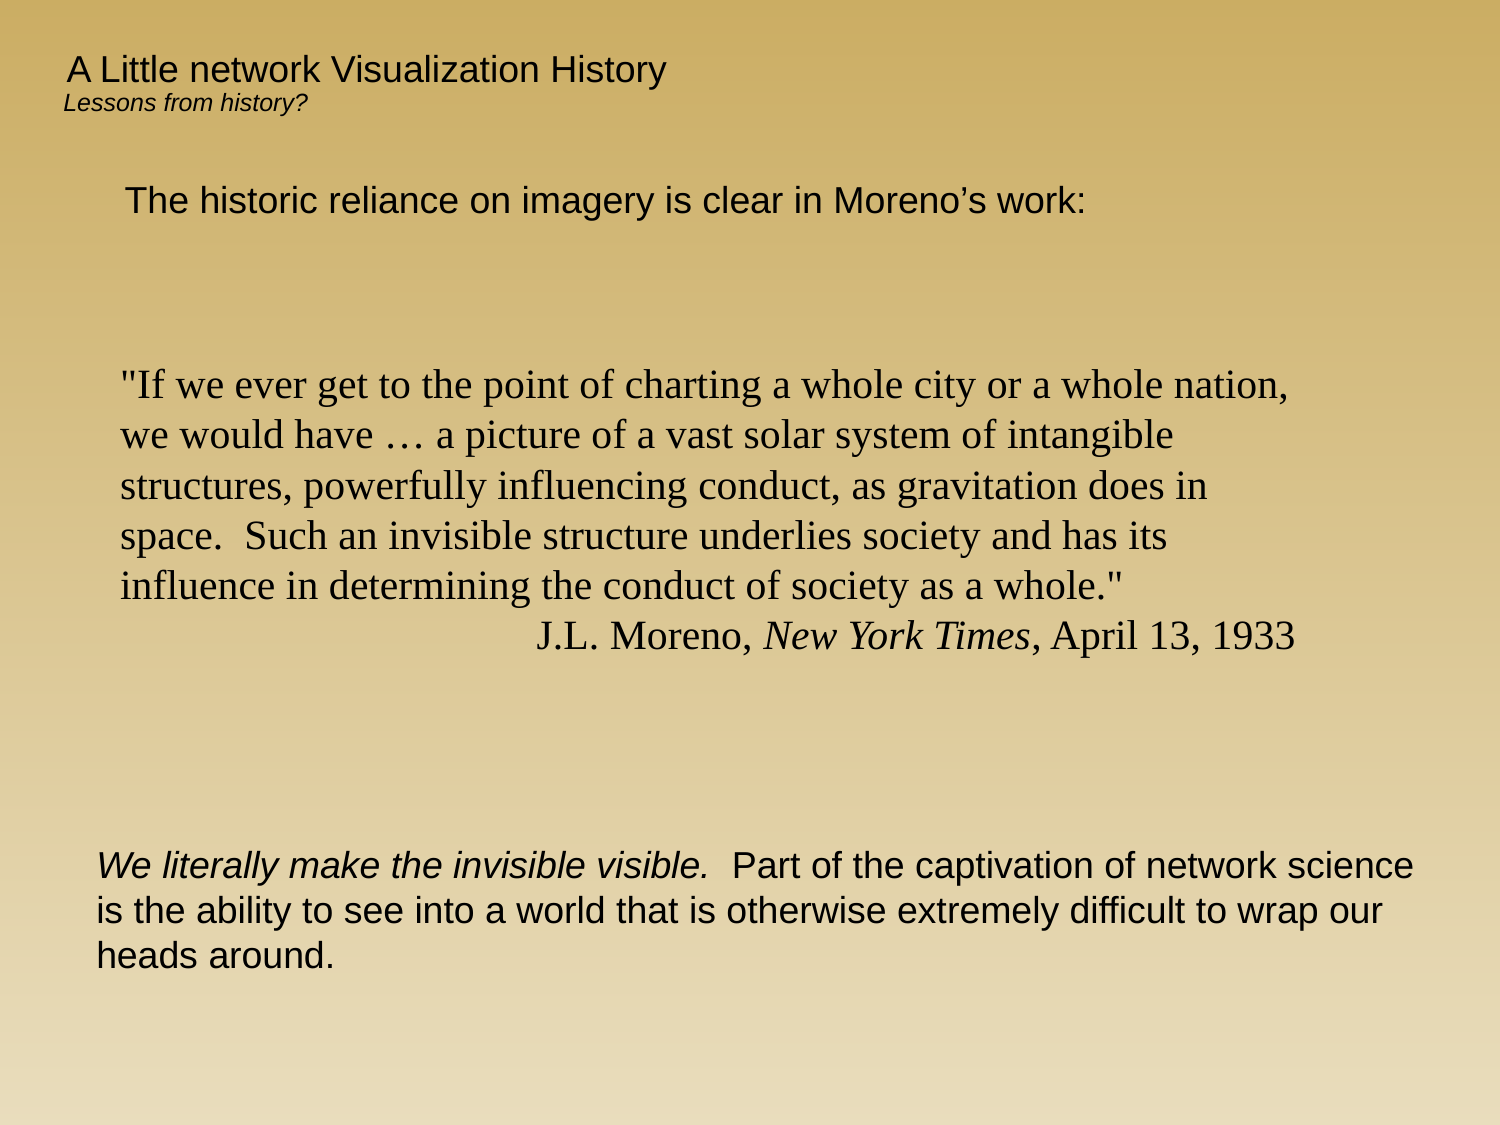

A Little network Visualization History
Lessons from history?
The historic reliance on imagery is clear in Moreno’s work:
"If we ever get to the point of charting a whole city or a whole nation, we would have … a picture of a vast solar system of intangible structures, powerfully influencing conduct, as gravitation does in space.  Such an invisible structure underlies society and has its influence in determining the conduct of society as a whole."
J.L. Moreno, New York Times, April 13, 1933
We literally make the invisible visible.  Part of the captivation of network science is the ability to see into a world that is otherwise extremely difficult to wrap our heads around.